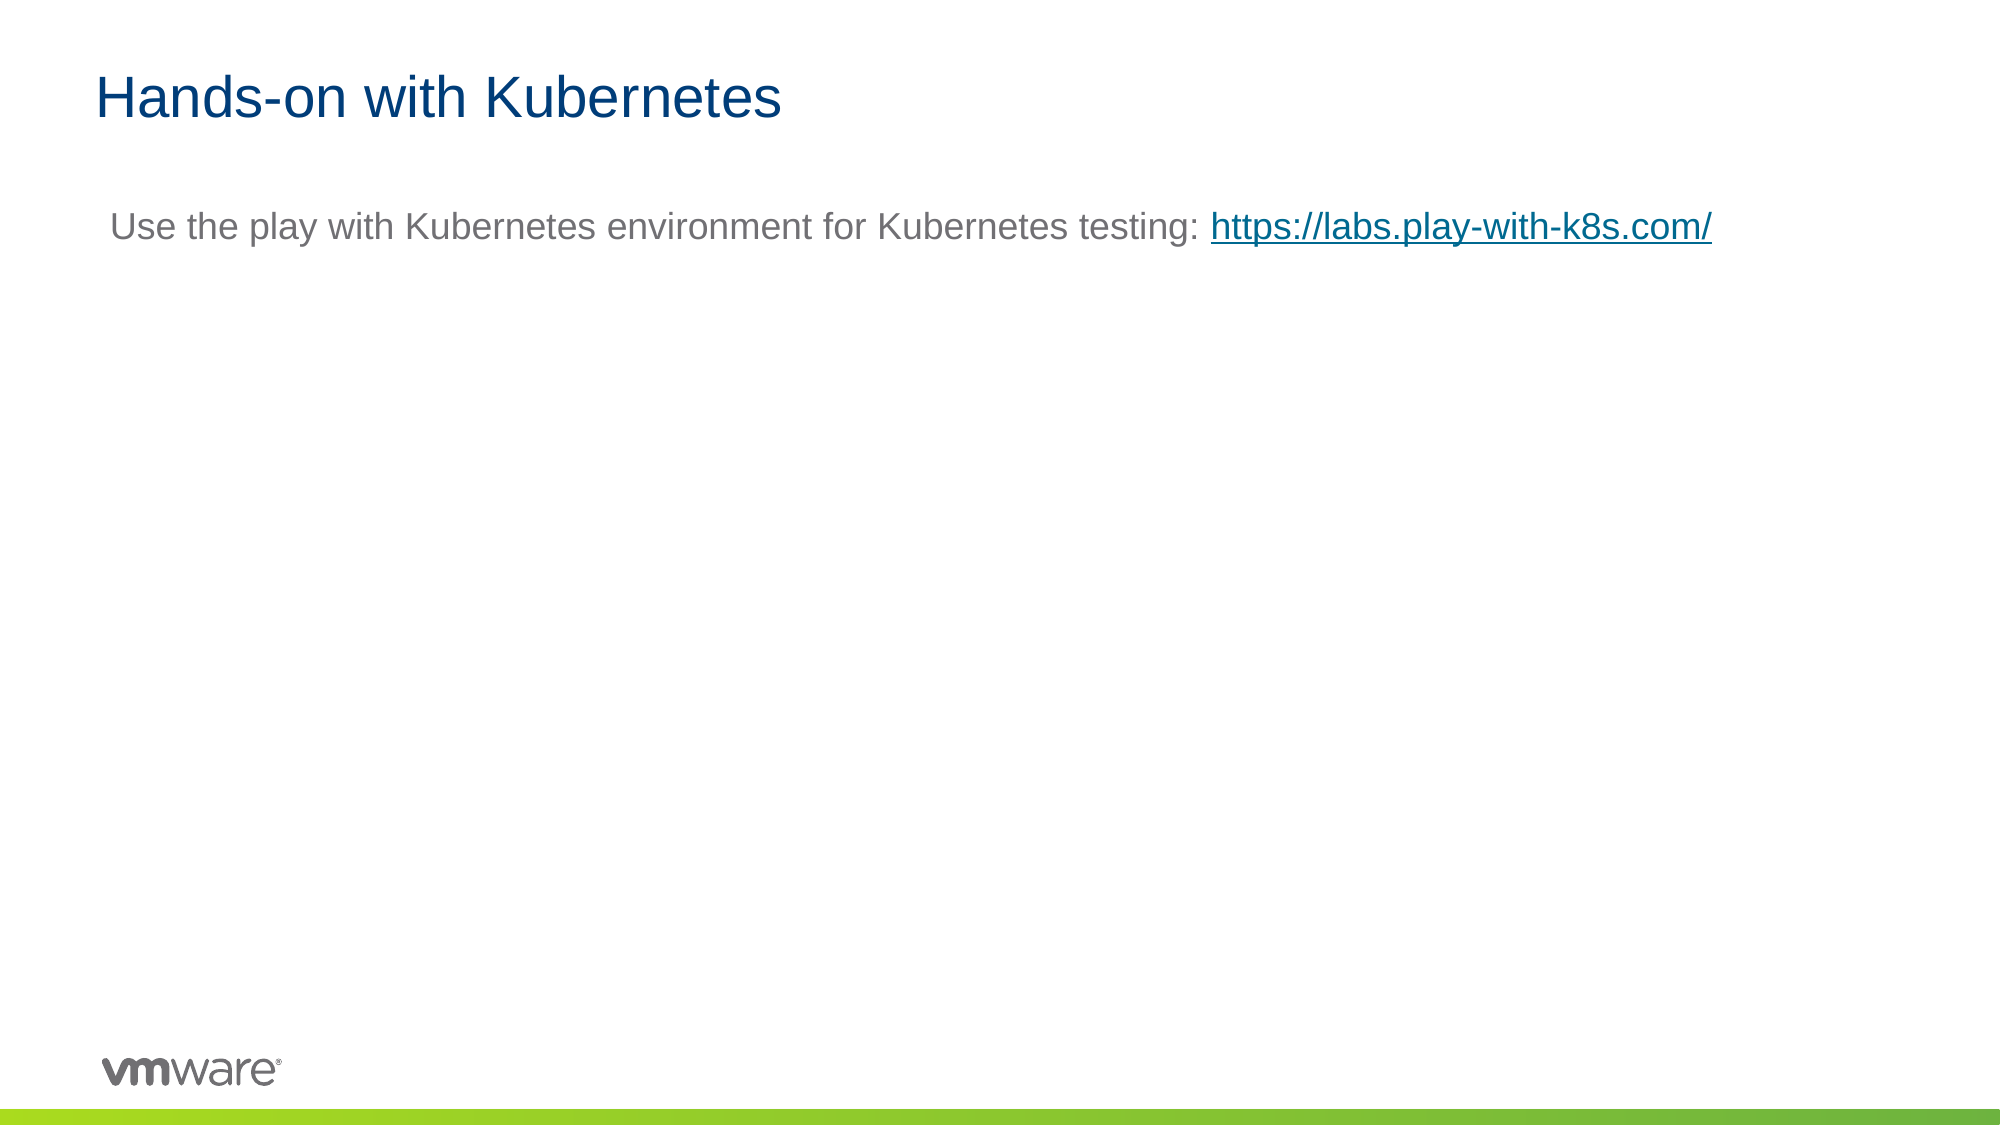

# Hands-on with Kubernetes
Use the play with Kubernetes environment for Kubernetes testing: https://labs.play-with-k8s.com/

54